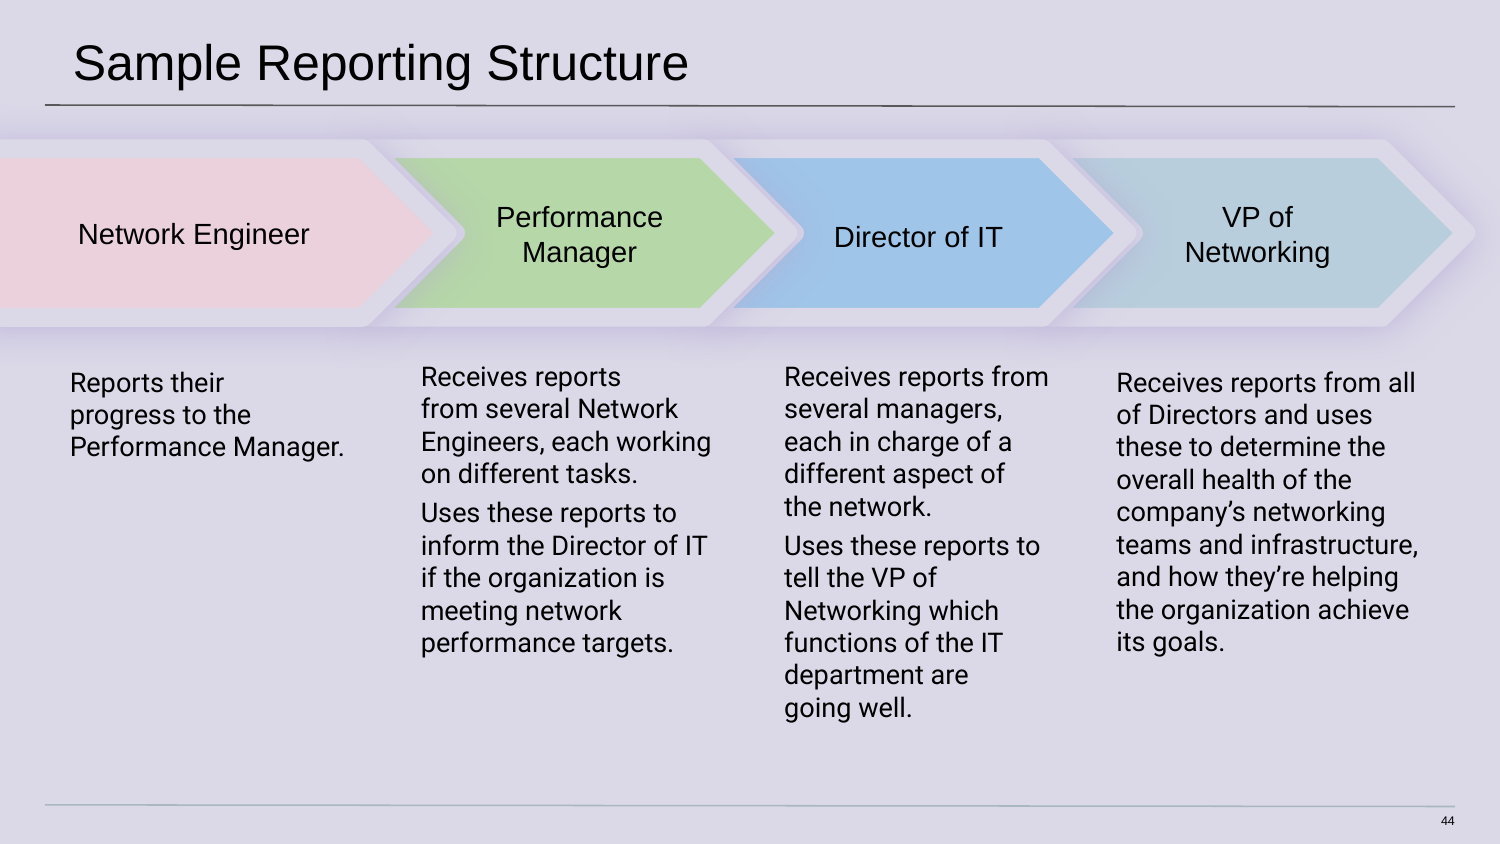

# Sample Reporting Structure
Performance Manager
Director of IT
VP of Networking
Network Engineer
Receives reports
from several Network Engineers, each working on different tasks.
Uses these reports to inform the Director of IT if the organization is meeting network performance targets.
Receives reports from several managers, each in charge of a different aspect of
the network.
Uses these reports to tell the VP of Networking which functions of the IT department are
going well.
Reports their
progress to the Performance Manager.
Receives reports from all of Directors and uses these to determine the overall health of the company’s networking teams and infrastructure, and how they’re helping the organization achieve its goals.
44